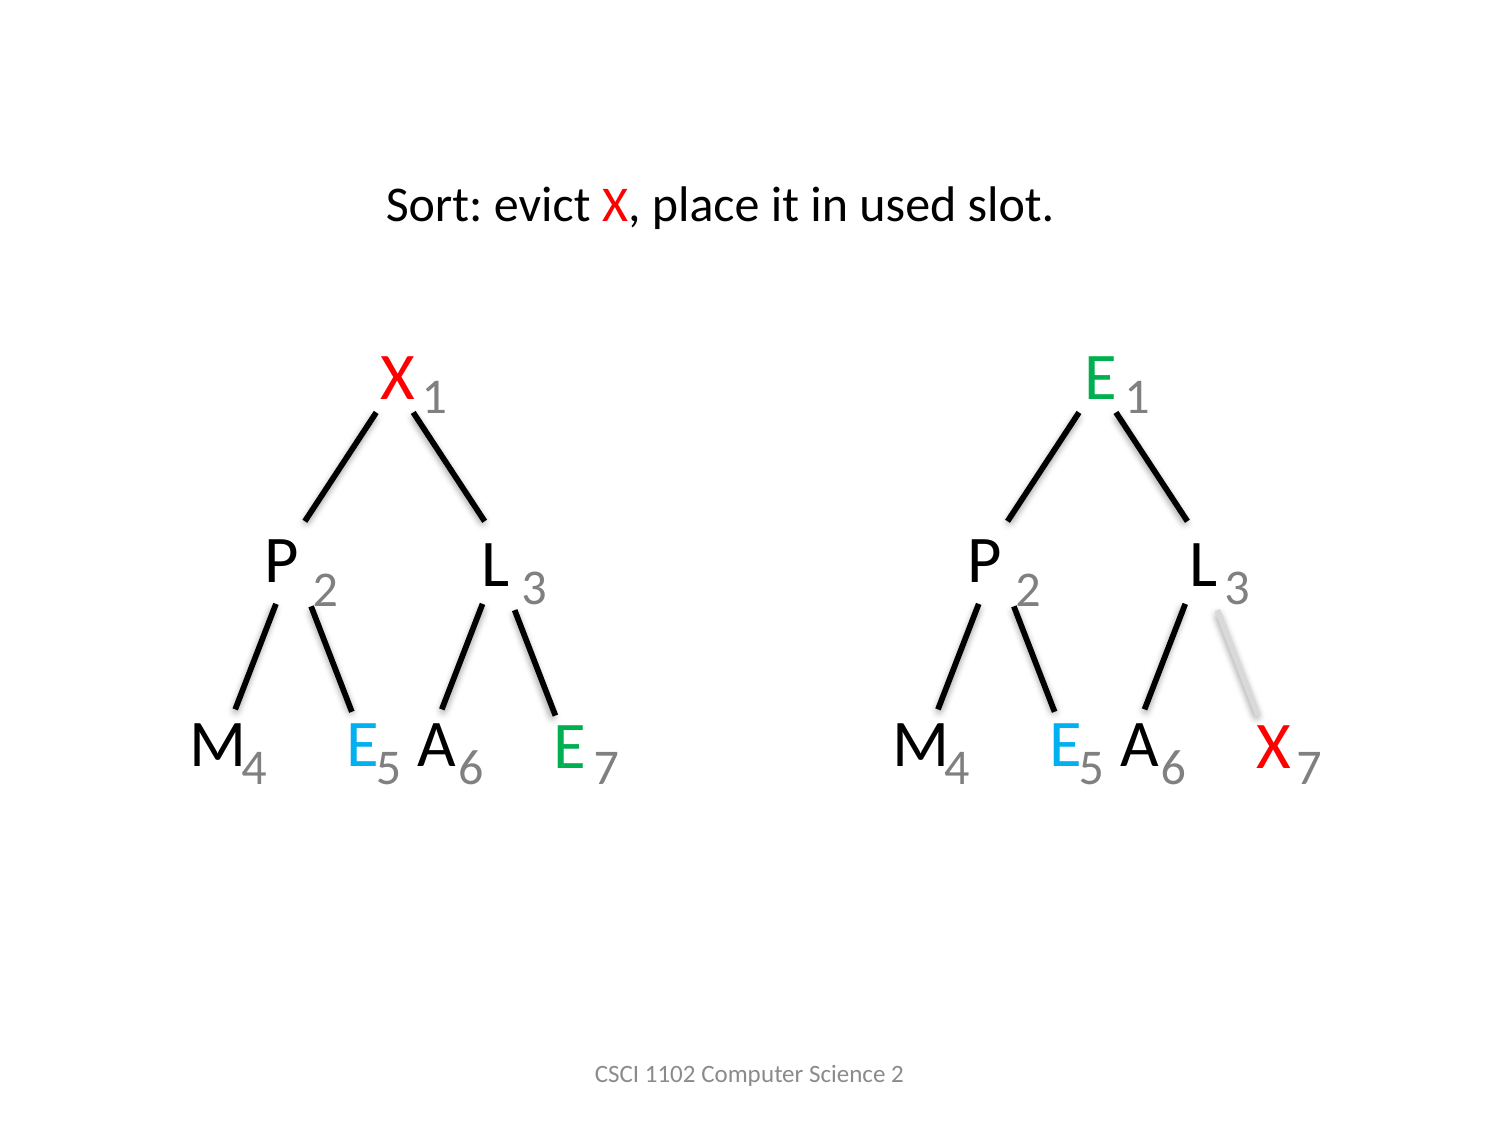

Sort: evict X, place it in used slot.
X
P
M
E
L
A
E
1
3
2
4
5
6
7
E
P
M
E
L
A
X
1
3
2
4
5
6
7
CSCI 1102 Computer Science 2